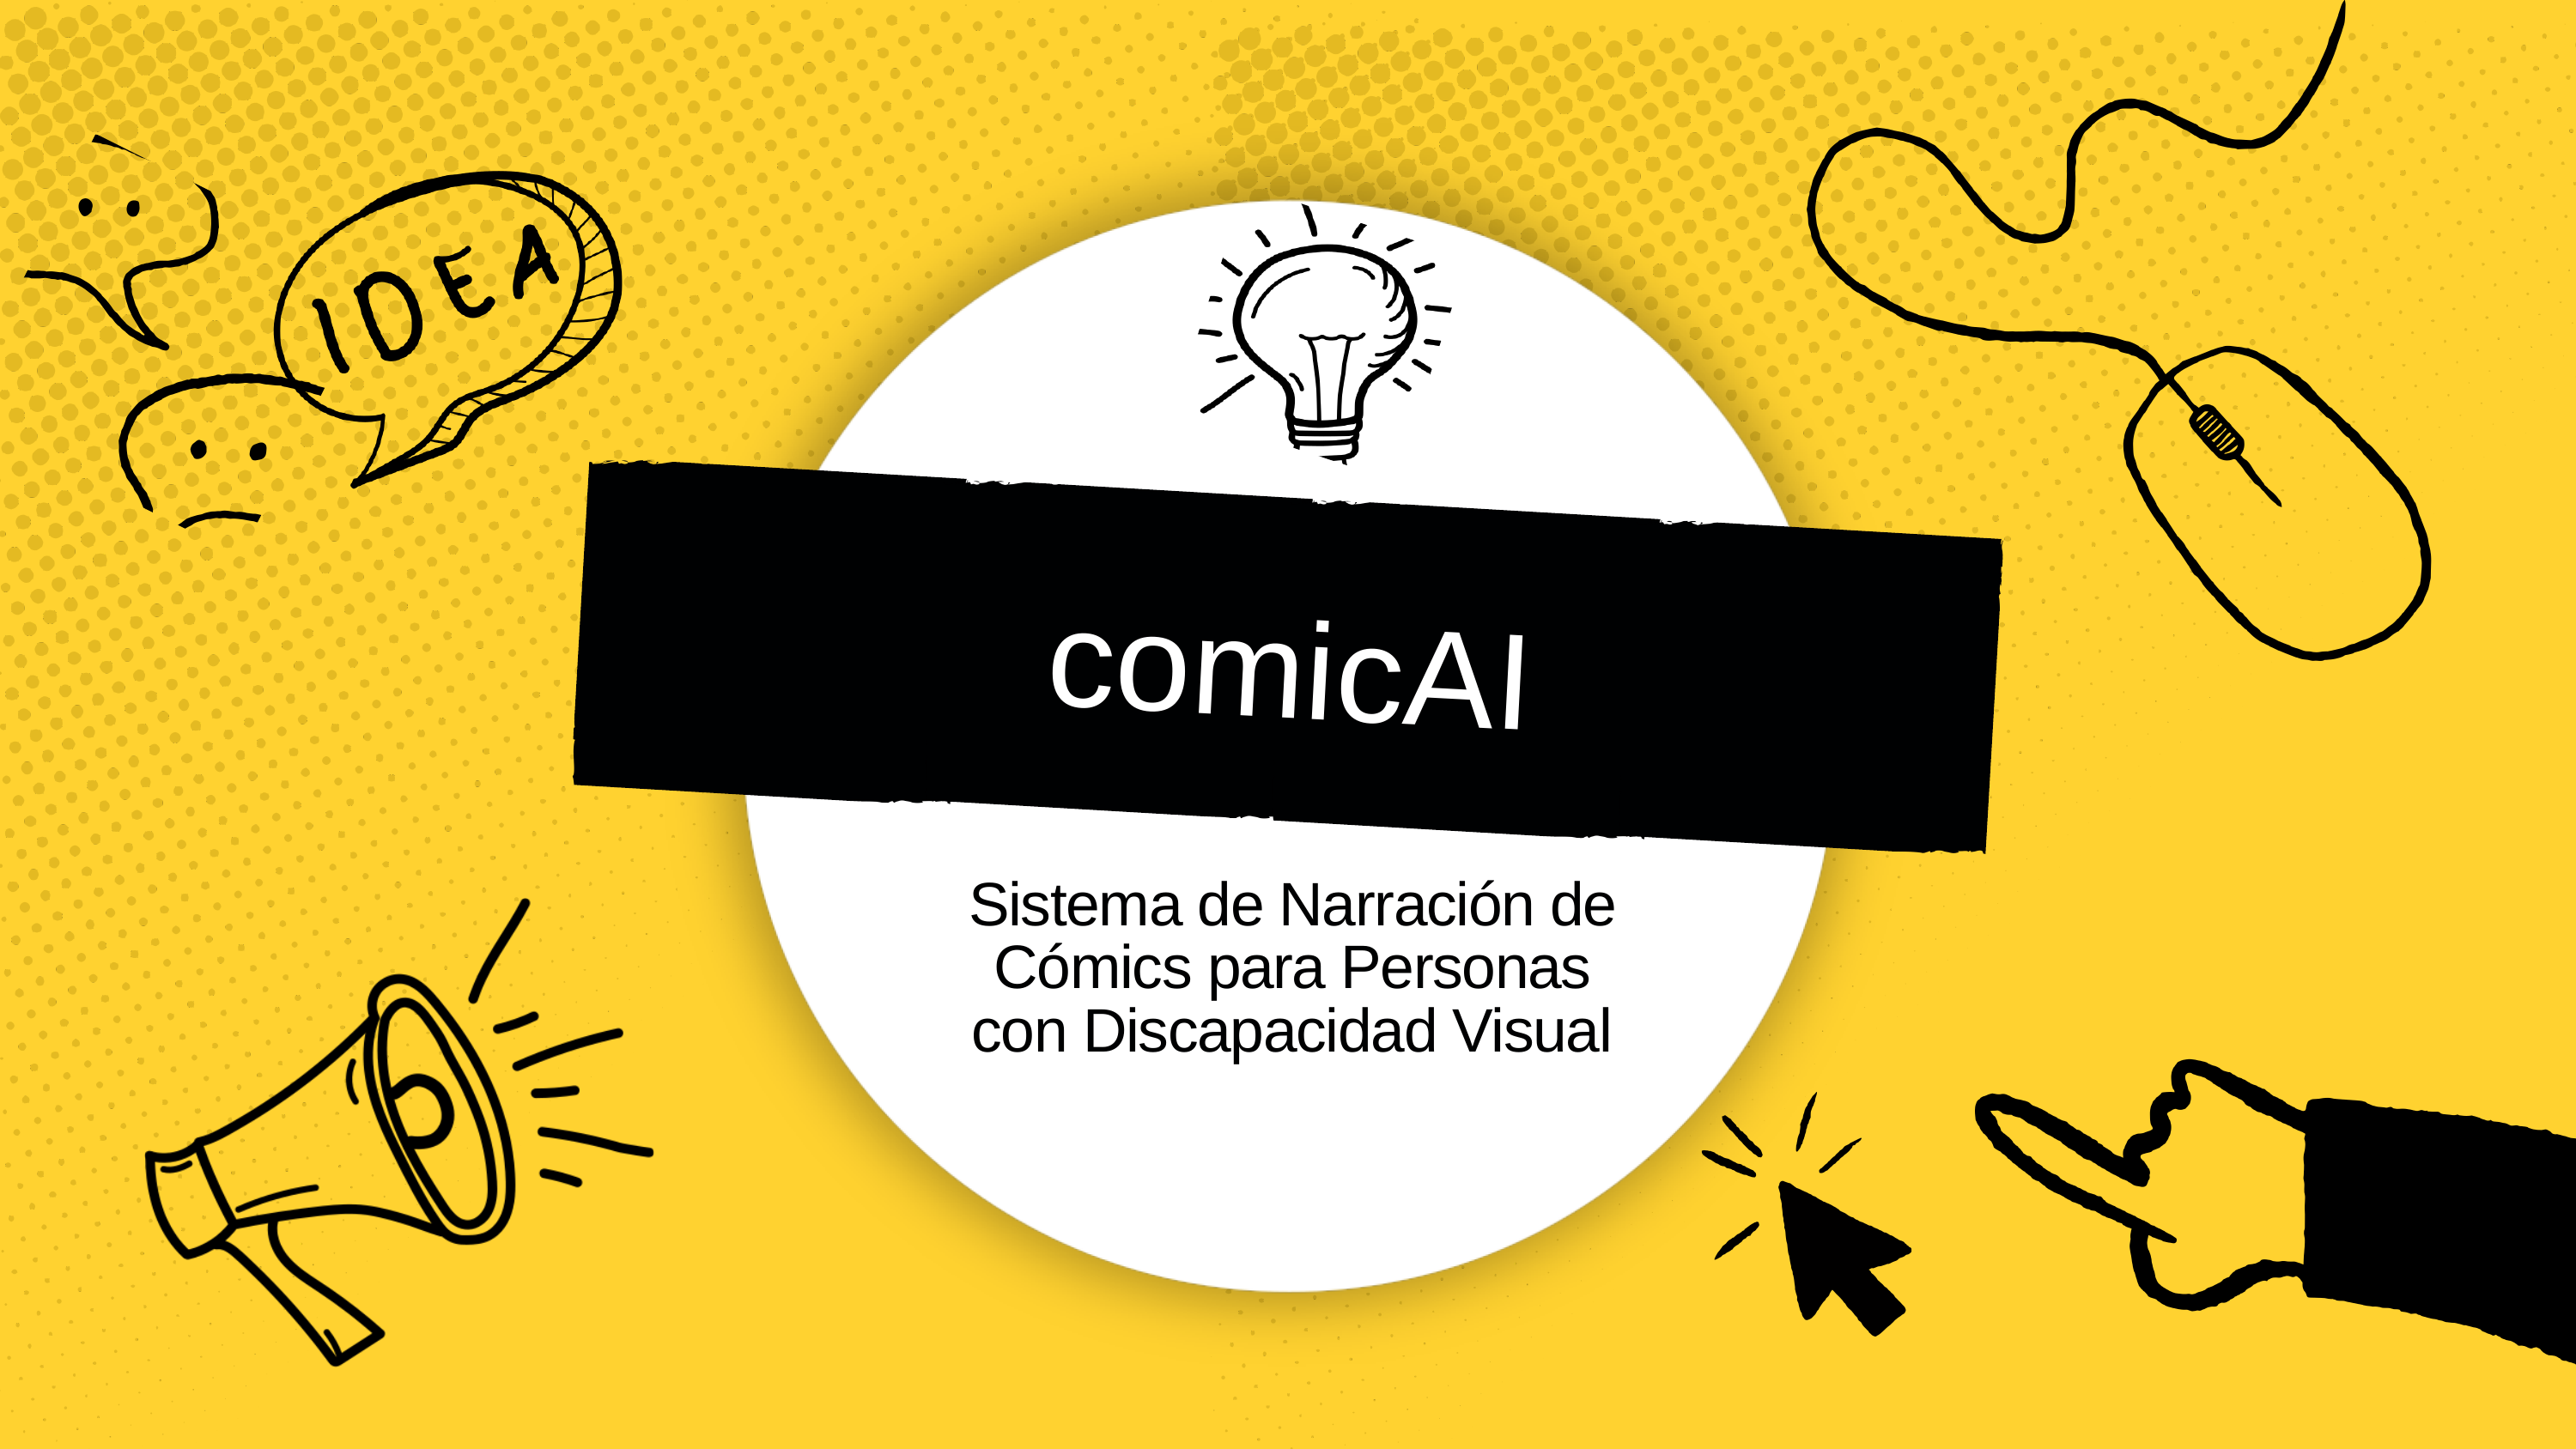

comicAI
Sistema de Narración de Cómics para Personas con Discapacidad Visual